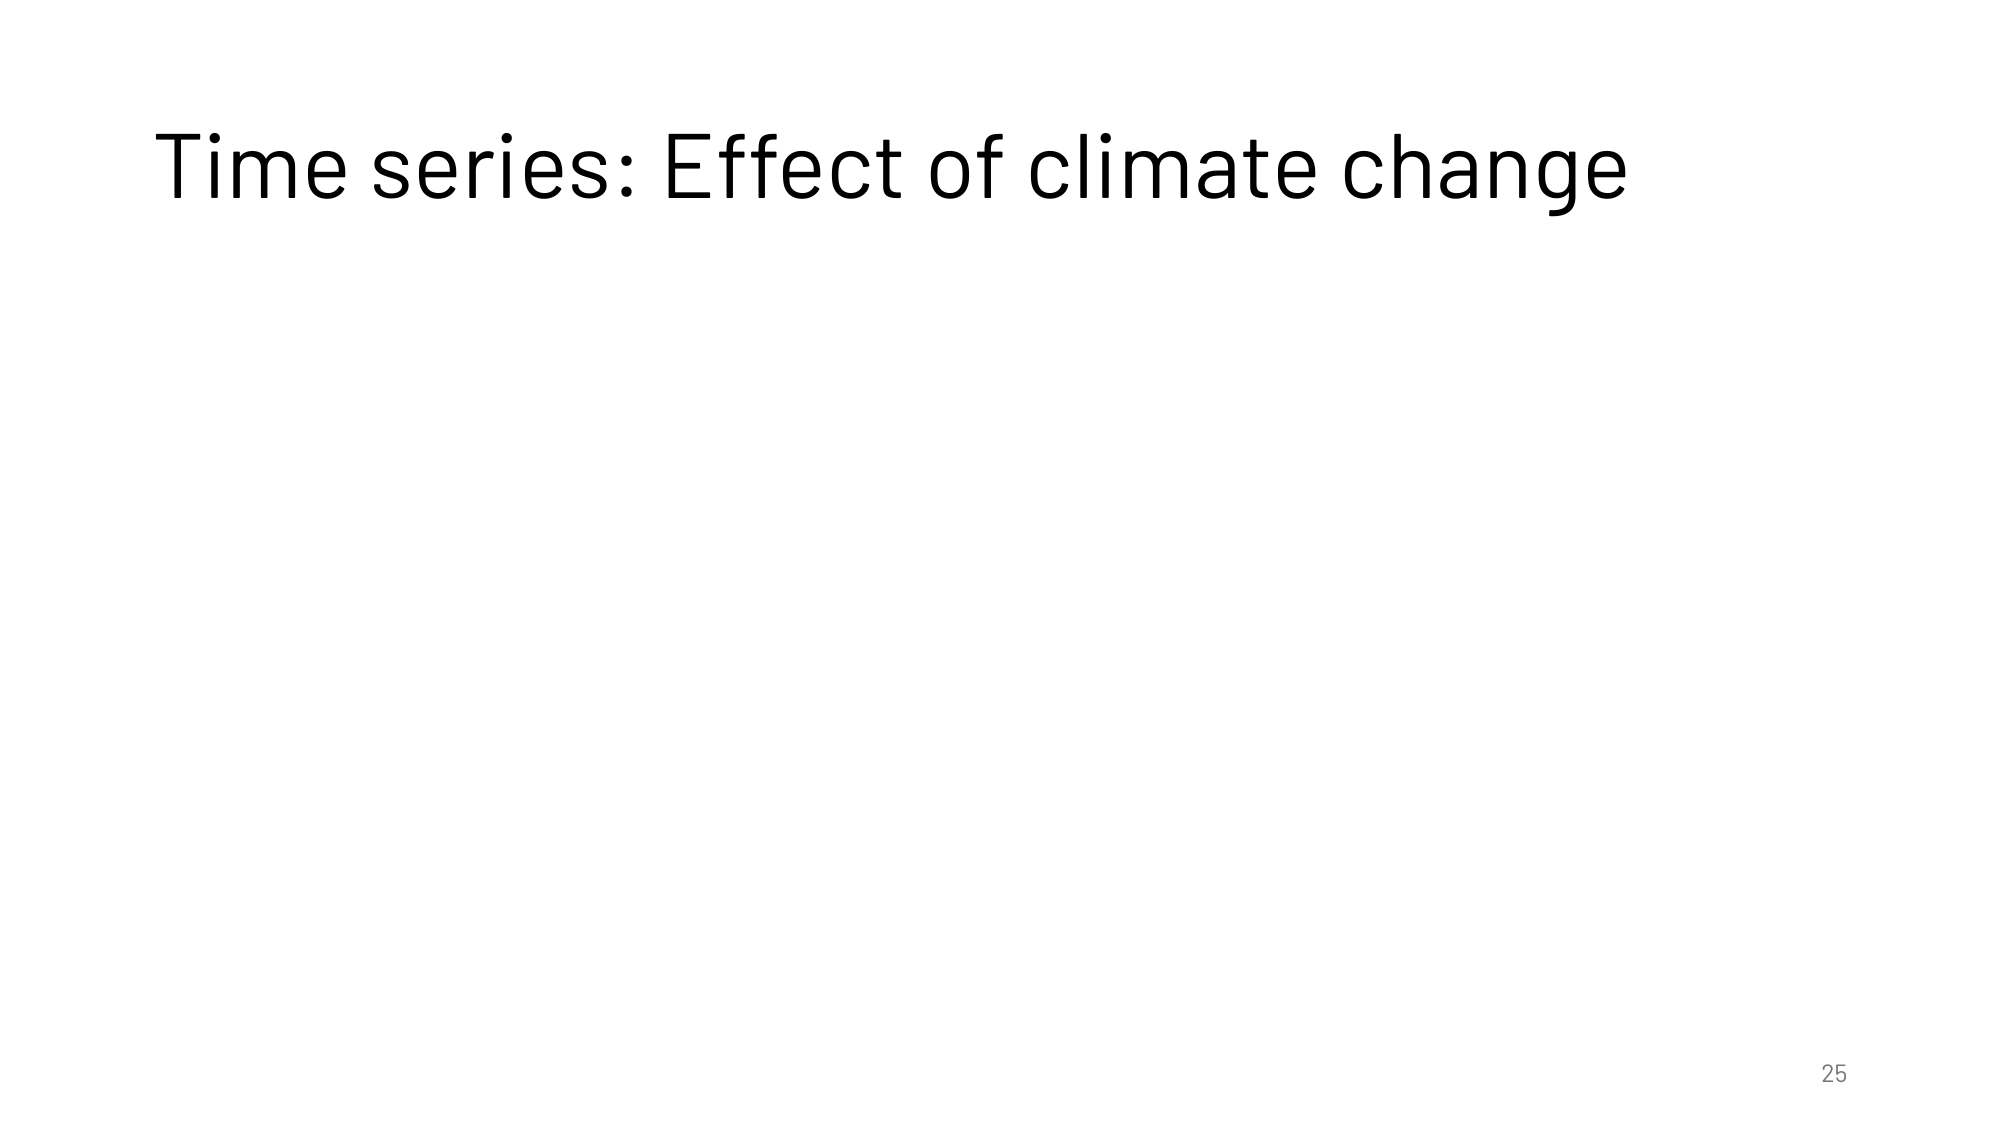

# Time series: Effect of climate change
25